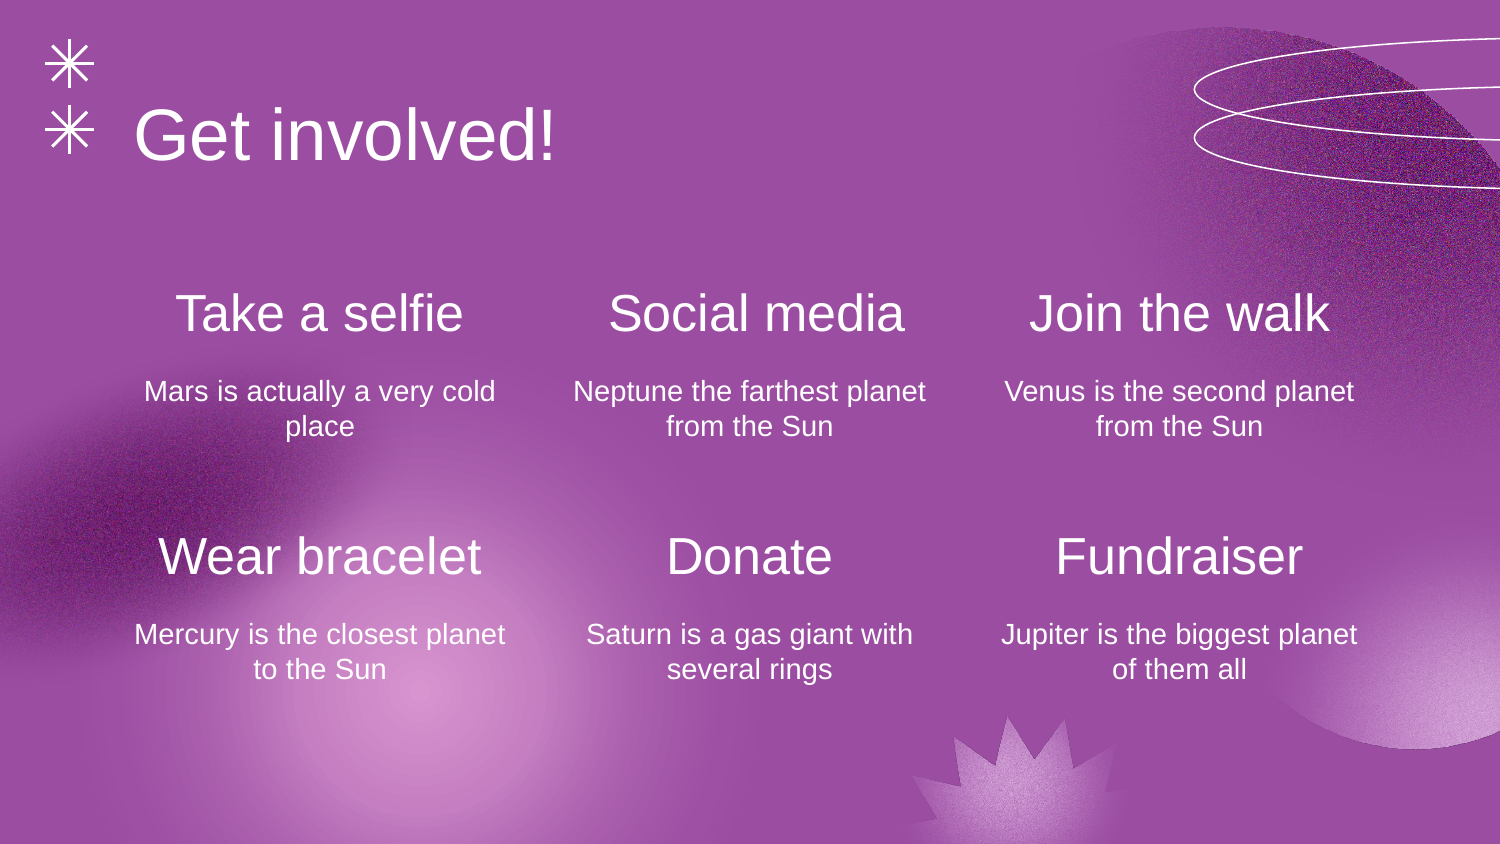

# Get involved!
Join the walk
Take a selfie
 Social media
Mars is actually a very cold place
Neptune the farthest planet from the Sun
Venus is the second planet from the Sun
Wear bracelet
Donate
Fundraiser
Mercury is the closest planet to the Sun
Saturn is a gas giant with several rings
Jupiter is the biggest planet of them all